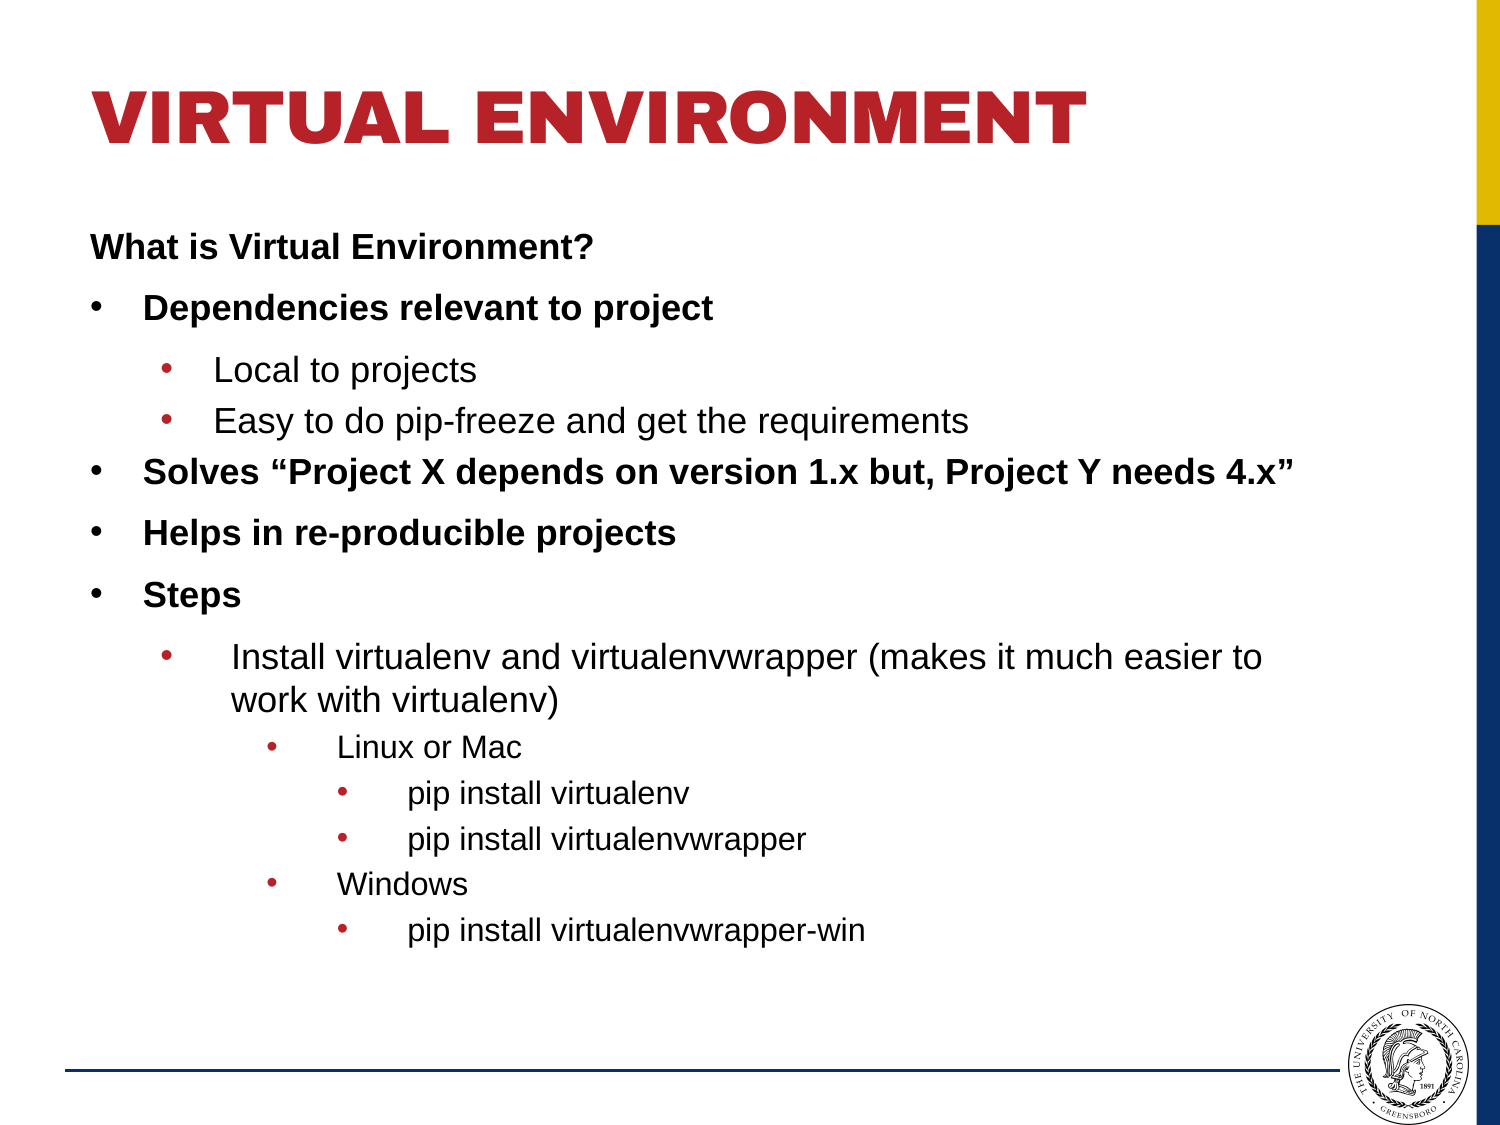

# Virtual Environment
What is Virtual Environment?
Dependencies relevant to project
Local to projects
Easy to do pip-freeze and get the requirements
Solves “Project X depends on version 1.x but, Project Y needs 4.x”
Helps in re-producible projects
Steps
Install virtualenv and virtualenvwrapper (makes it much easier to work with virtualenv)
Linux or Mac
pip install virtualenv
pip install virtualenvwrapper
Windows
pip install virtualenvwrapper-win